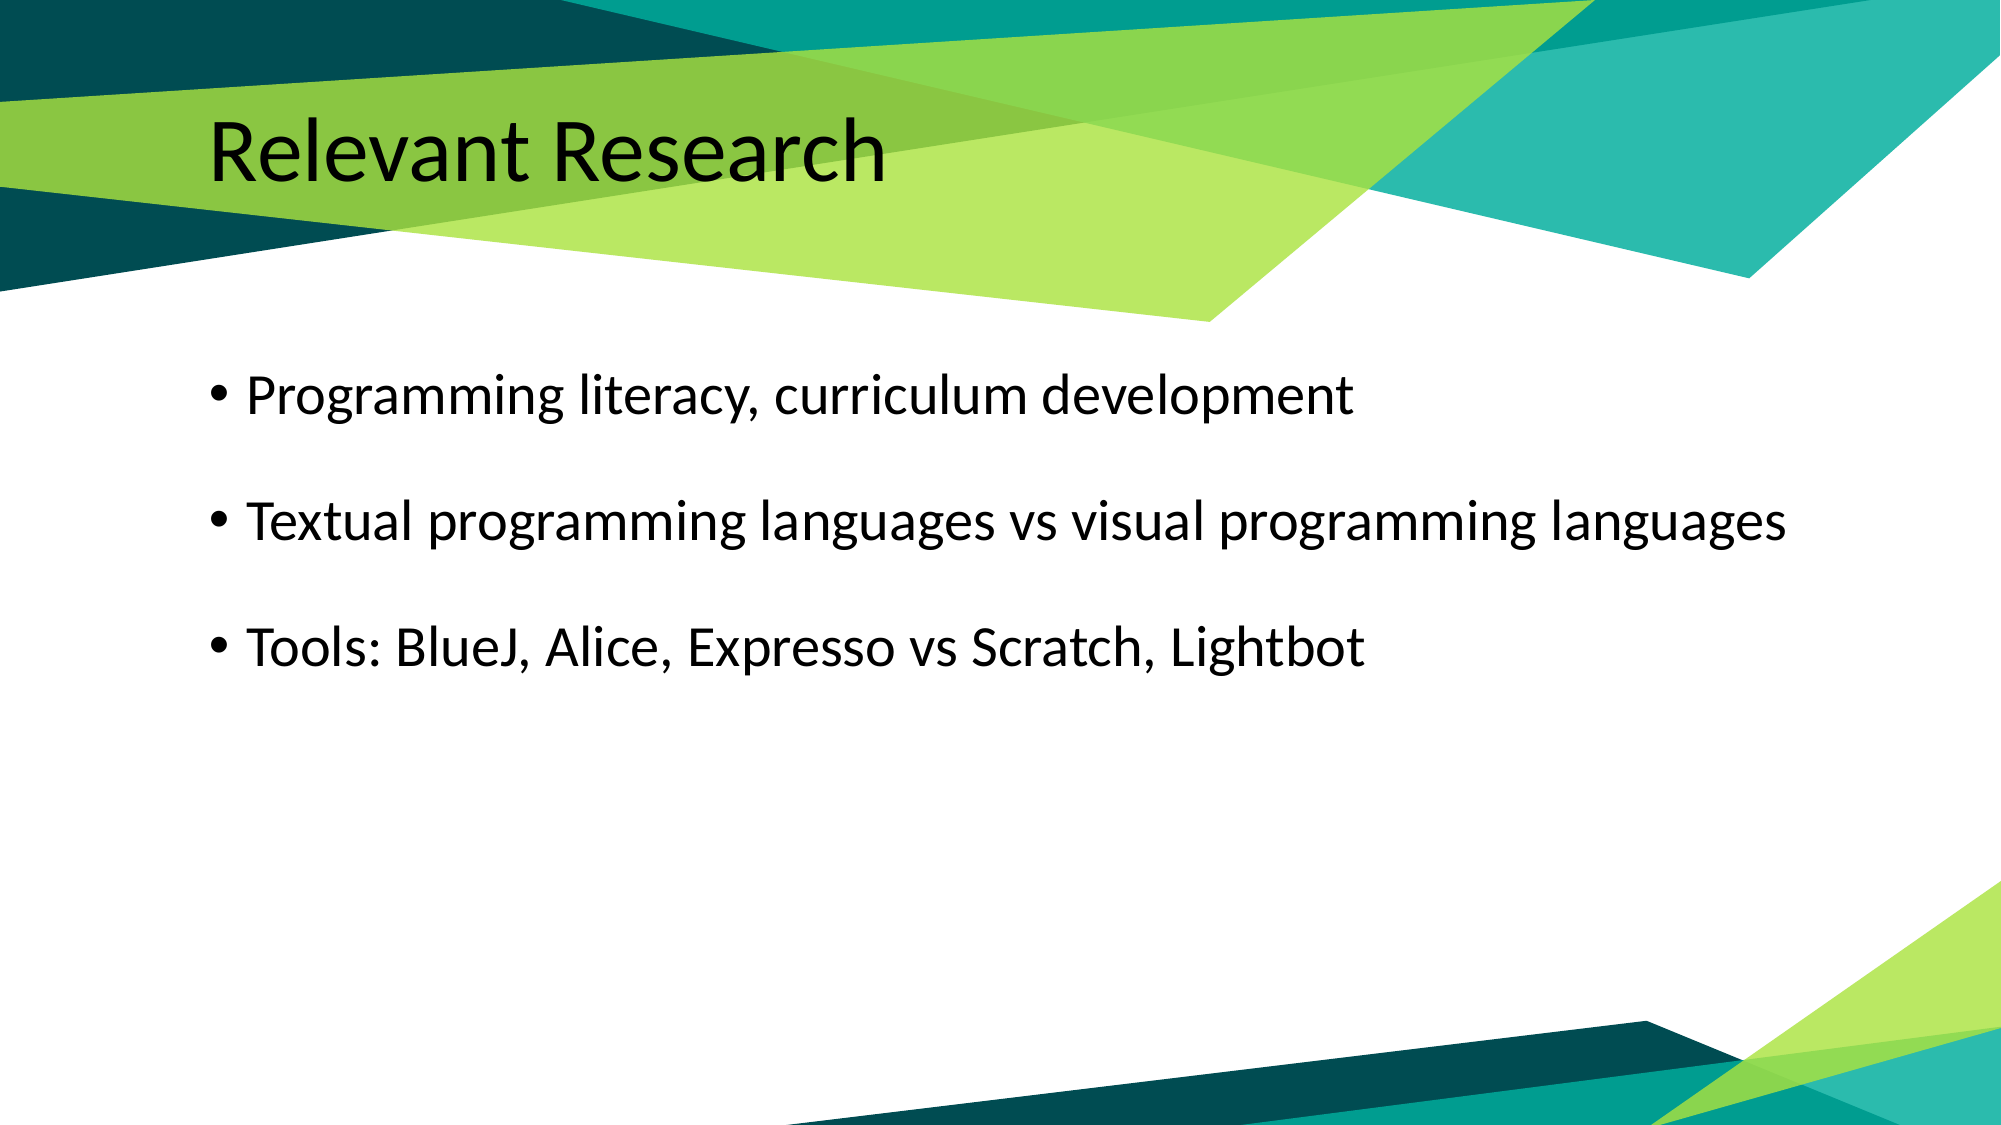

# Relevant Research
Programming literacy, curriculum development

Textual programming languages vs visual programming languages

Tools: BlueJ, Alice, Expresso vs Scratch, Lightbot